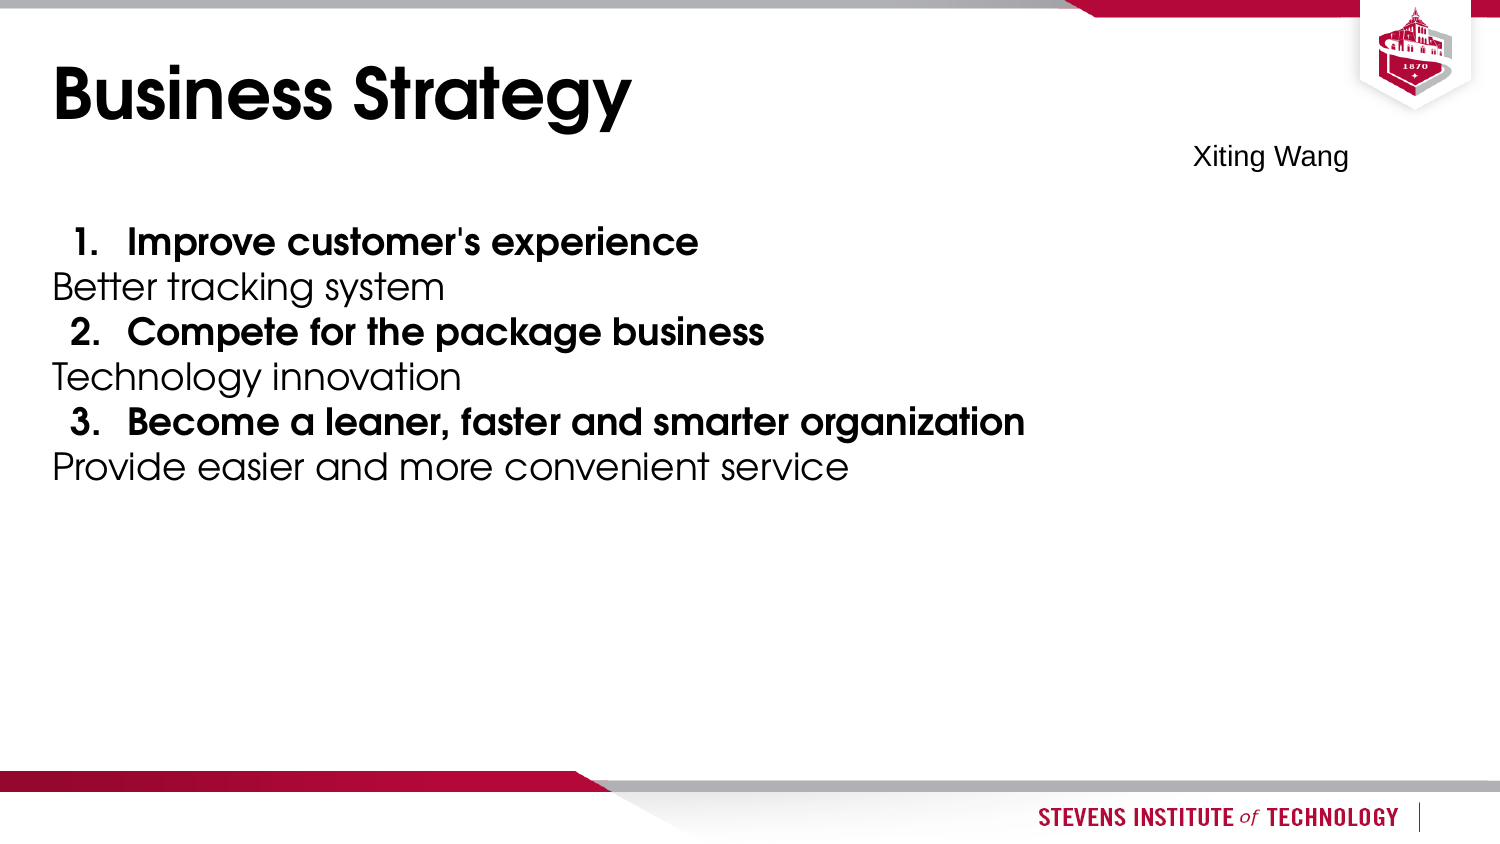

# Business Strategy

Xiting Wang
Improve customer's experience
Better tracking system
Compete for the package business
Technology innovation
Become a leaner, faster and smarter organization
Provide easier and more convenient service